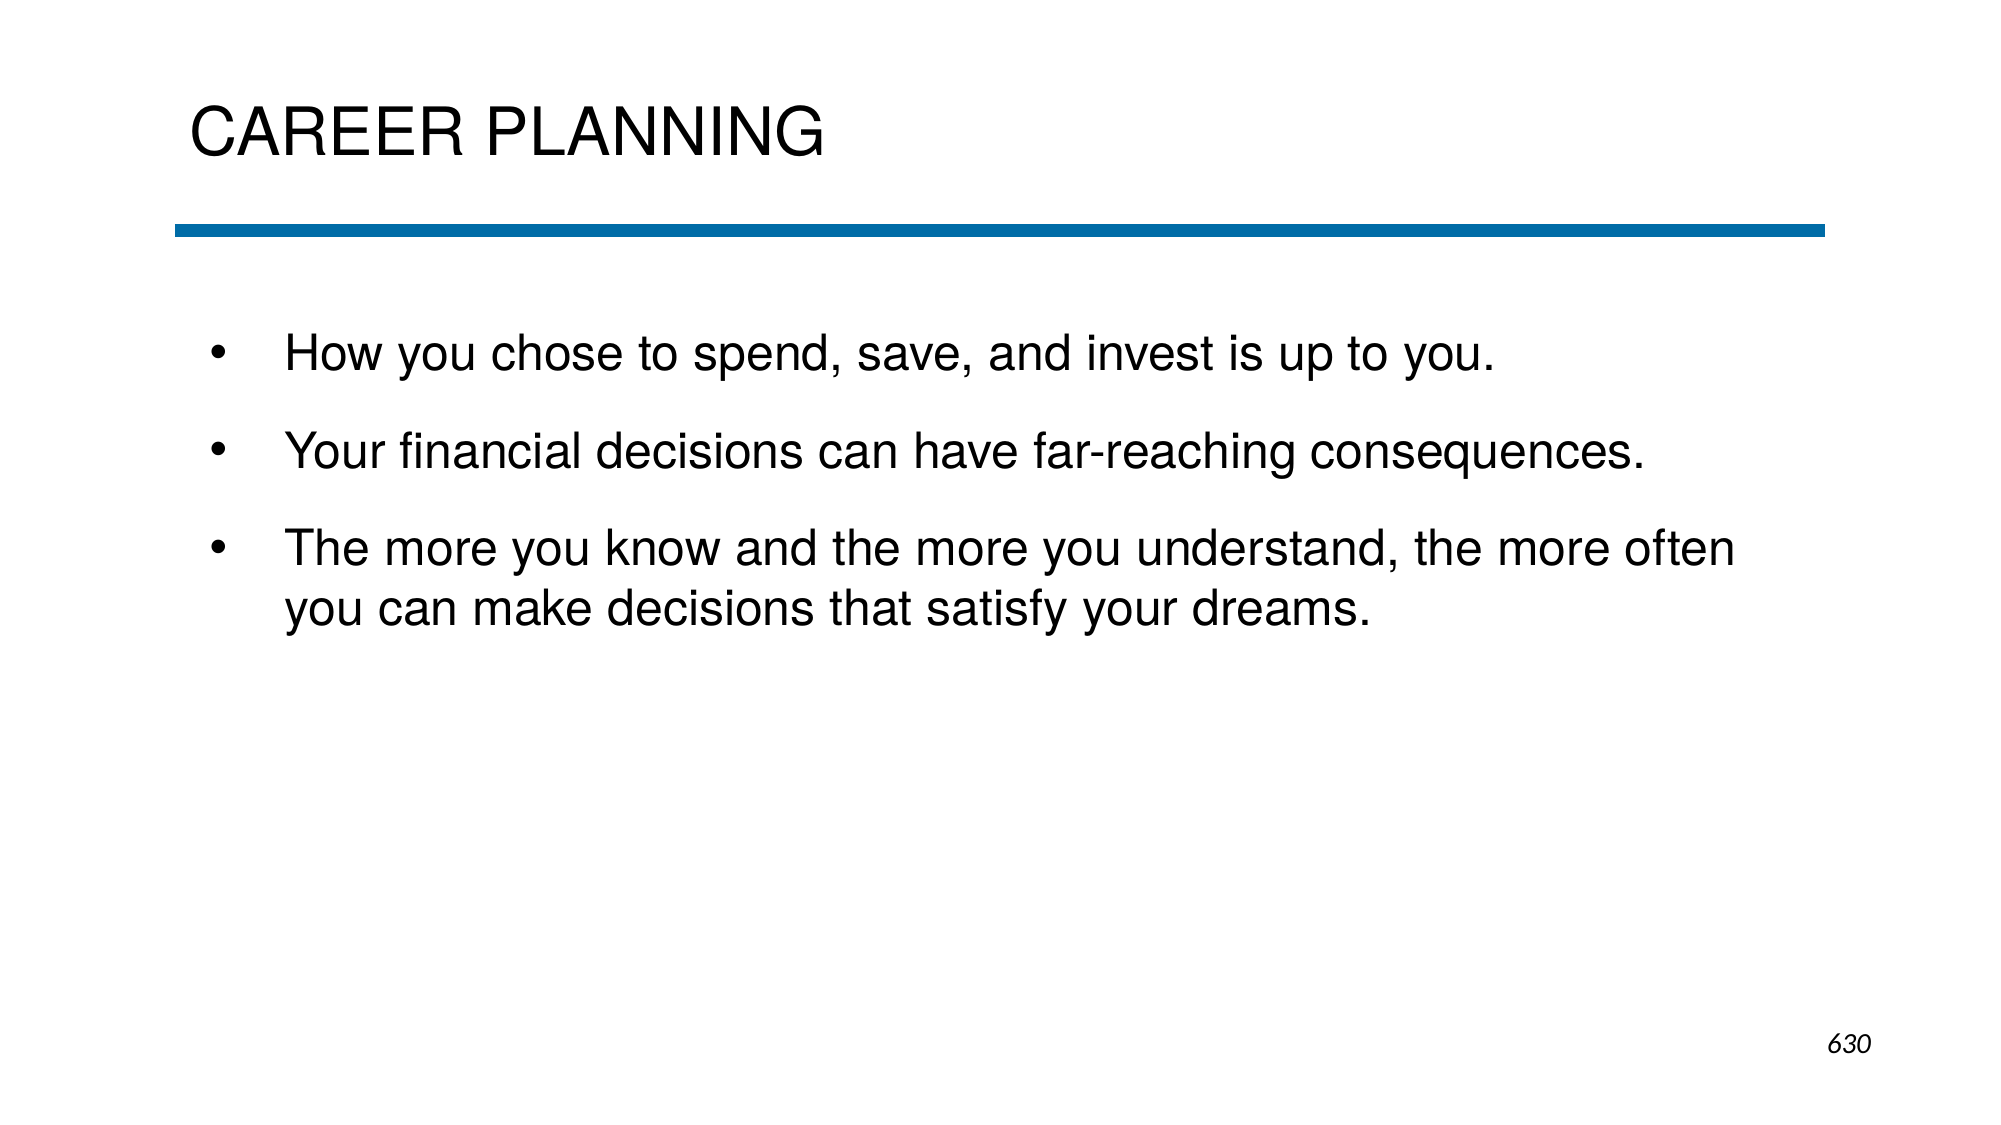

# CAREER PLANNING
How you chose to spend, save, and invest is up to you.
Your financial decisions can have far-reaching consequences.
The more you know and the more you understand, the more often you can make decisions that satisfy your dreams.

1-630